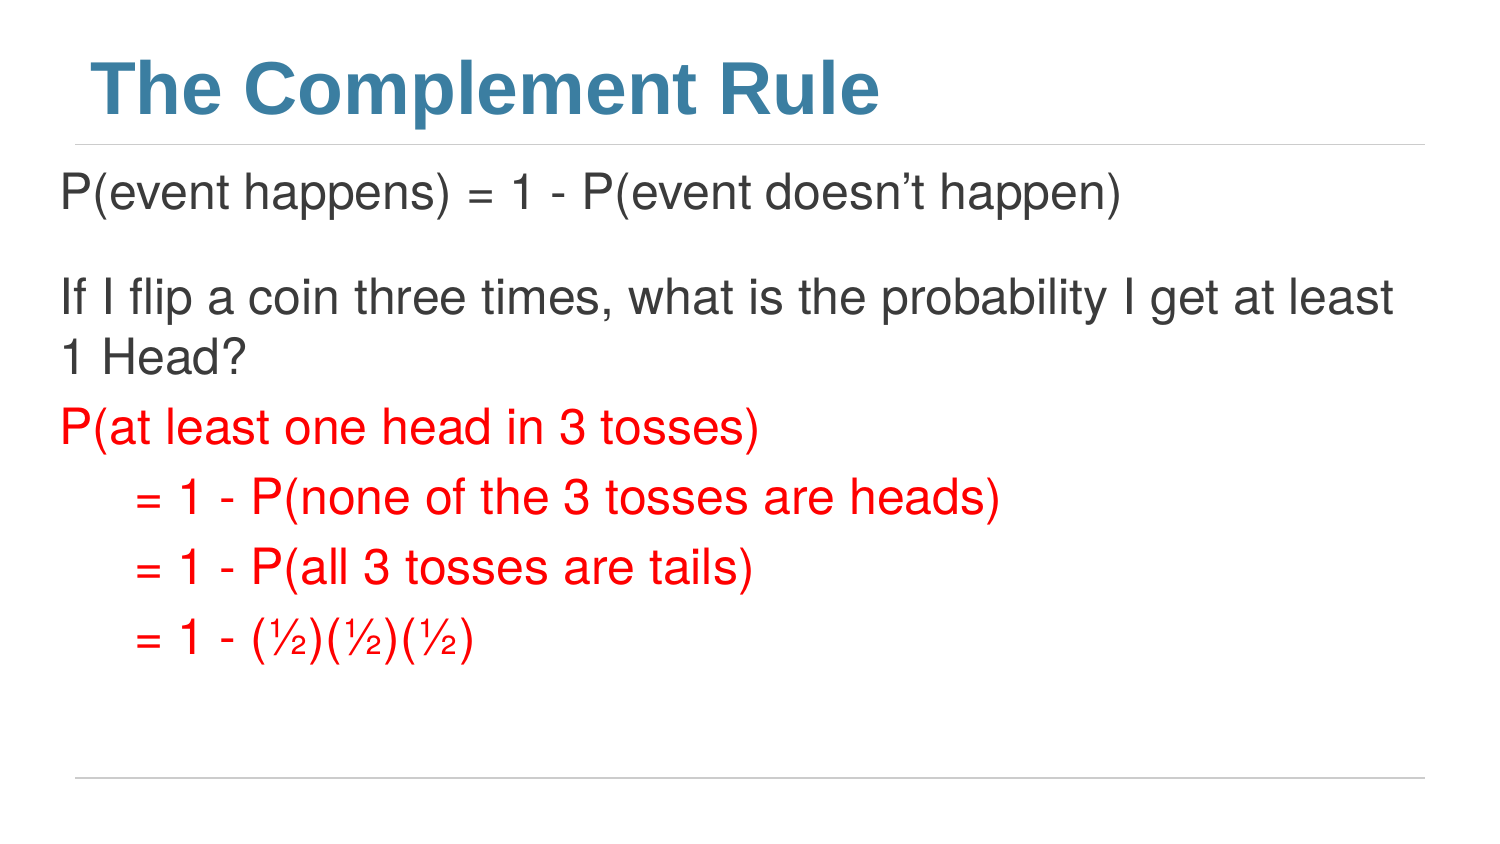

# The Complement Rule
P(event happens) = 1 - P(event doesn’t happen)

If I flip a coin three times, what is the probability I get at least 1 Head?
P(at least one head in 3 tosses)
= 1 - P(none of the 3 tosses are heads)
= 1 - P(all 3 tosses are tails)
= 1 - (½)(½)(½)